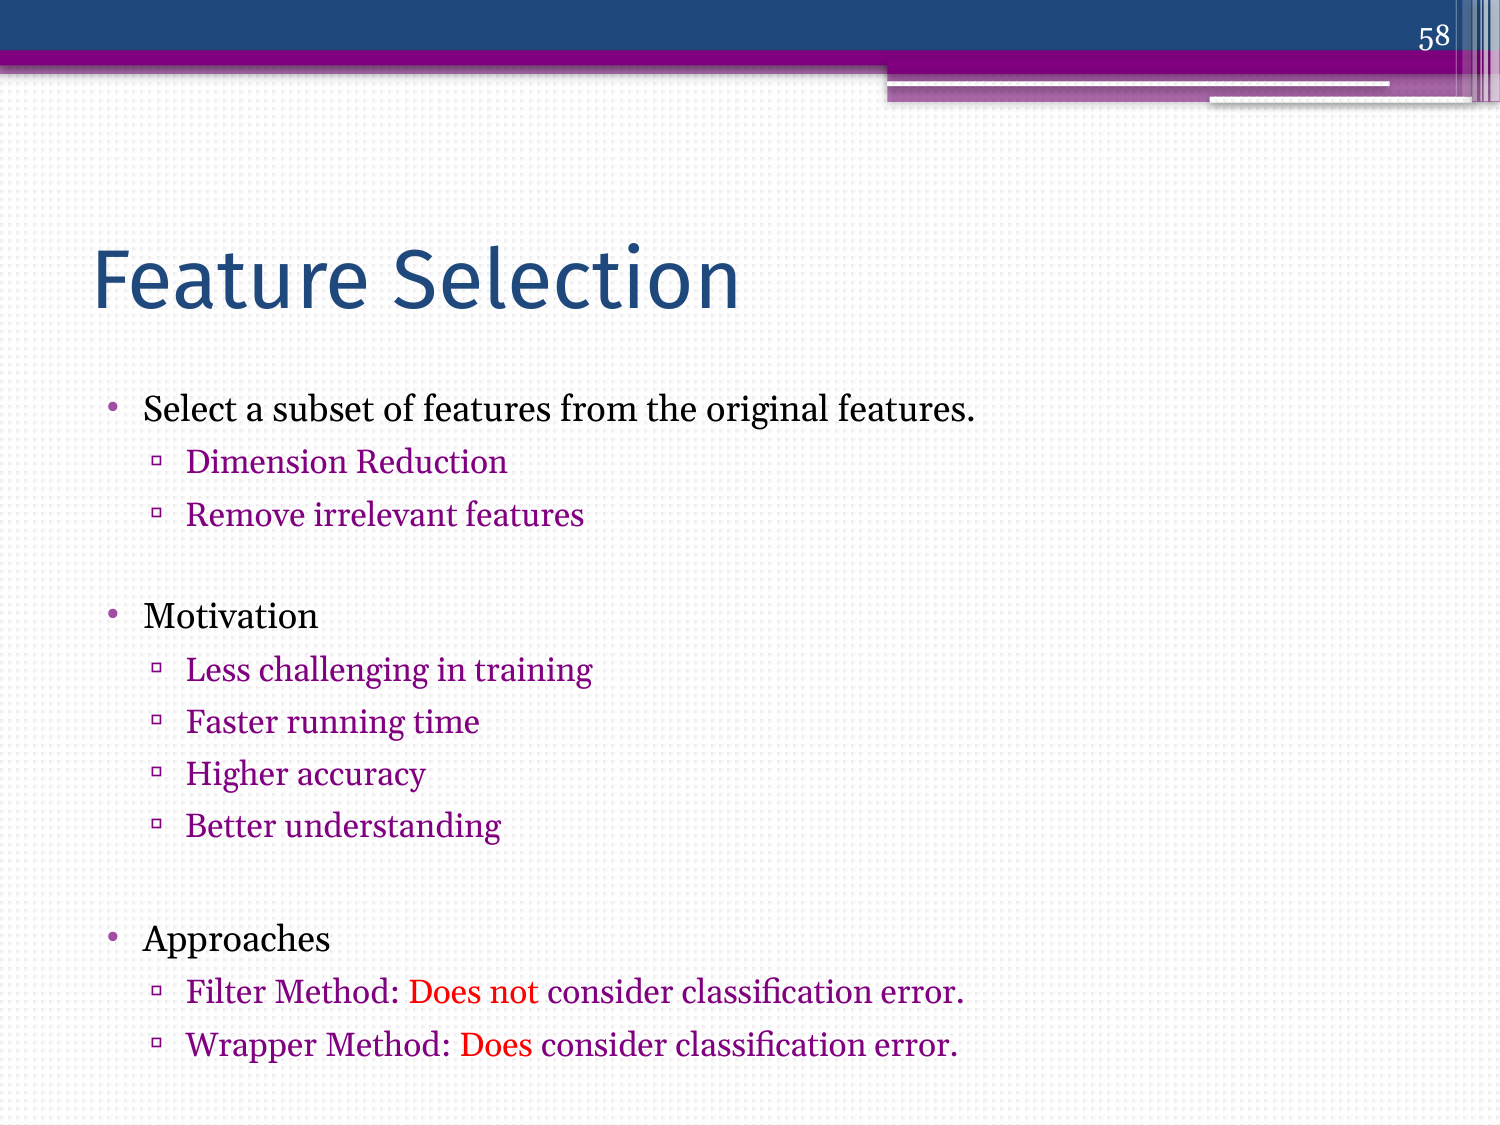

58
# Feature Selection
Select a subset of features from the original features.
Dimension Reduction
Remove irrelevant features

Motivation
Less challenging in training
Faster running time
Higher accuracy
Better understanding

Approaches
Filter Method: Does not consider classification error.
Wrapper Method: Does consider classification error.